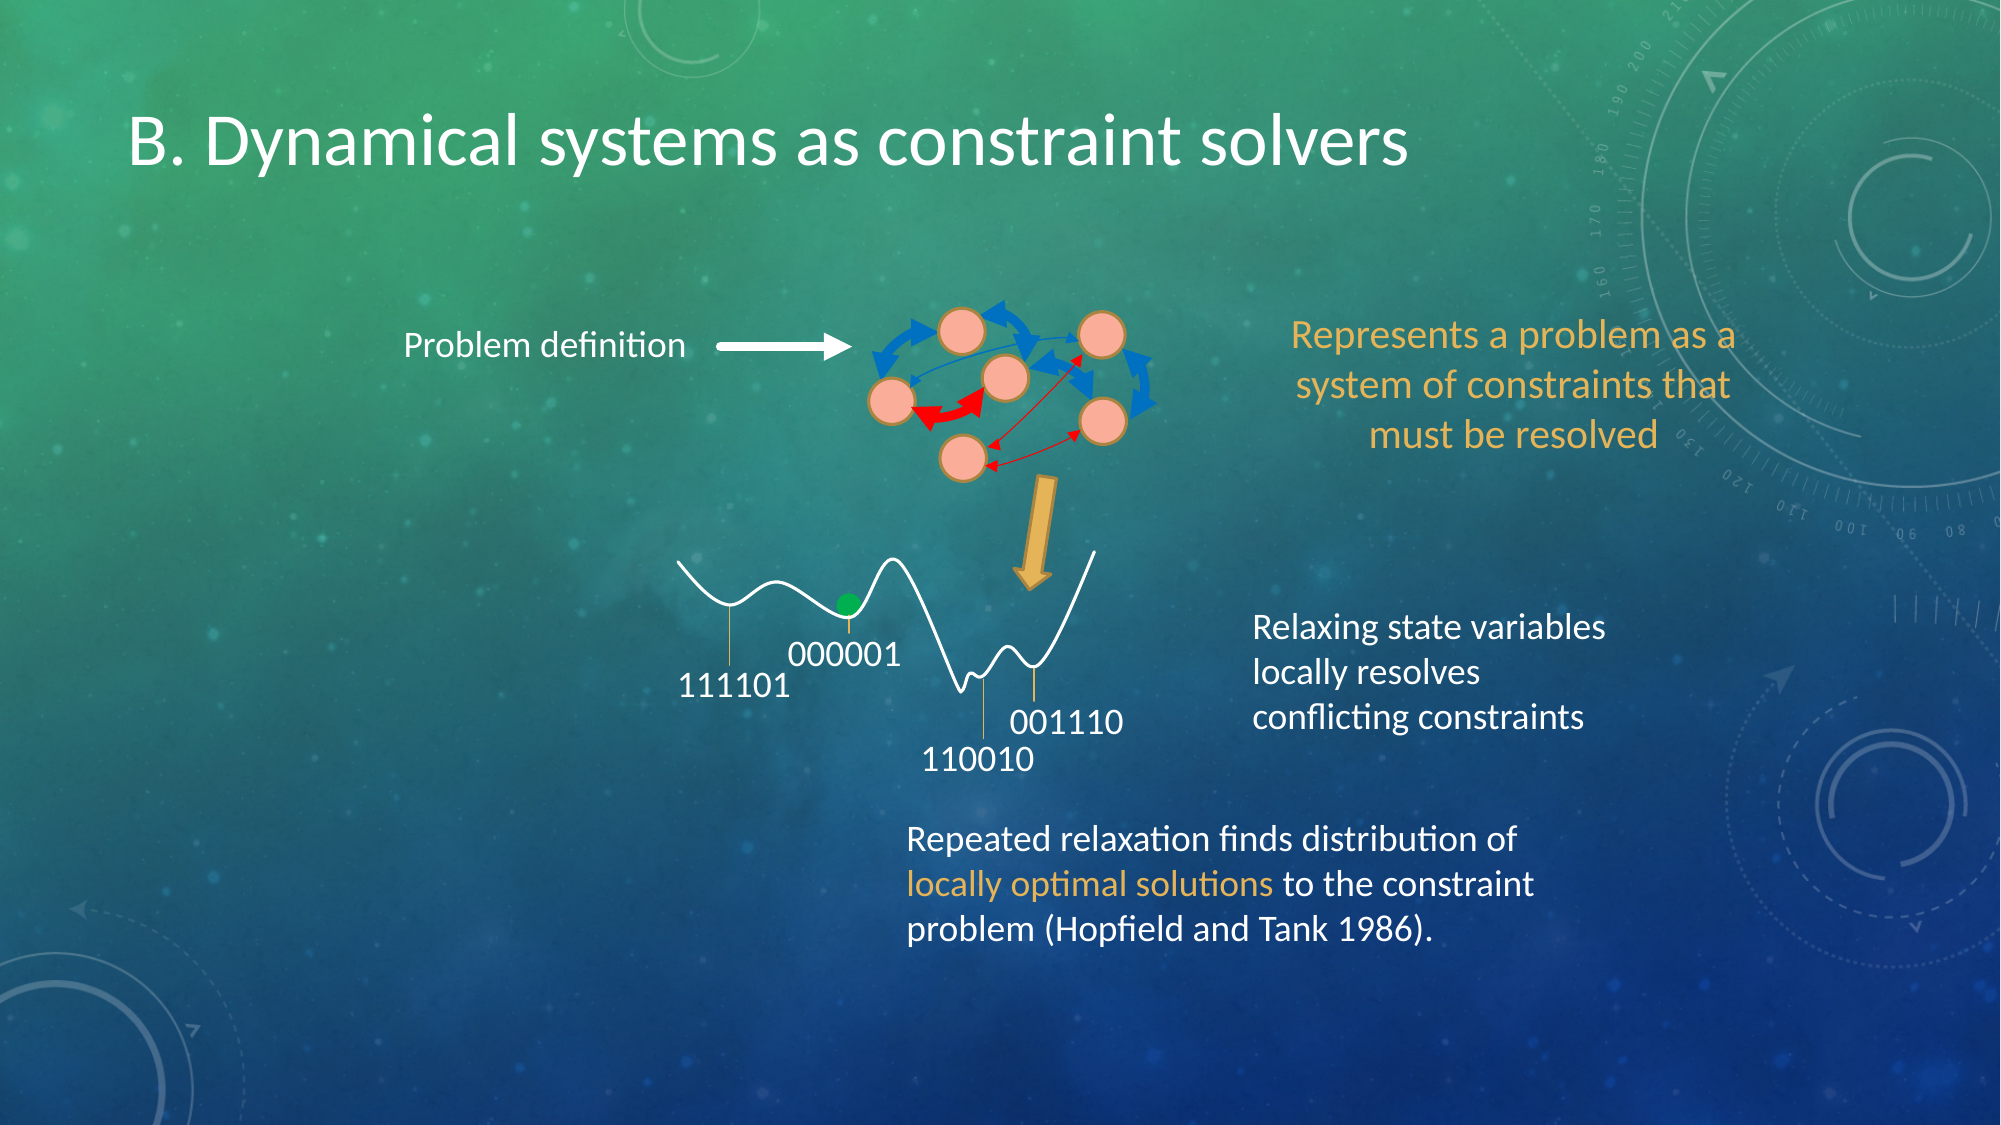

# B. Dynamical systems as constraint solvers
Represents a problem as a system of constraints that must be resolved

Problem definition

111101
001110
110010
000001
Relaxing state variables locally resolves conflicting constraints
Repeated relaxation finds distribution of  locally optimal solutions to the constraint problem (Hopfield and Tank 1986).